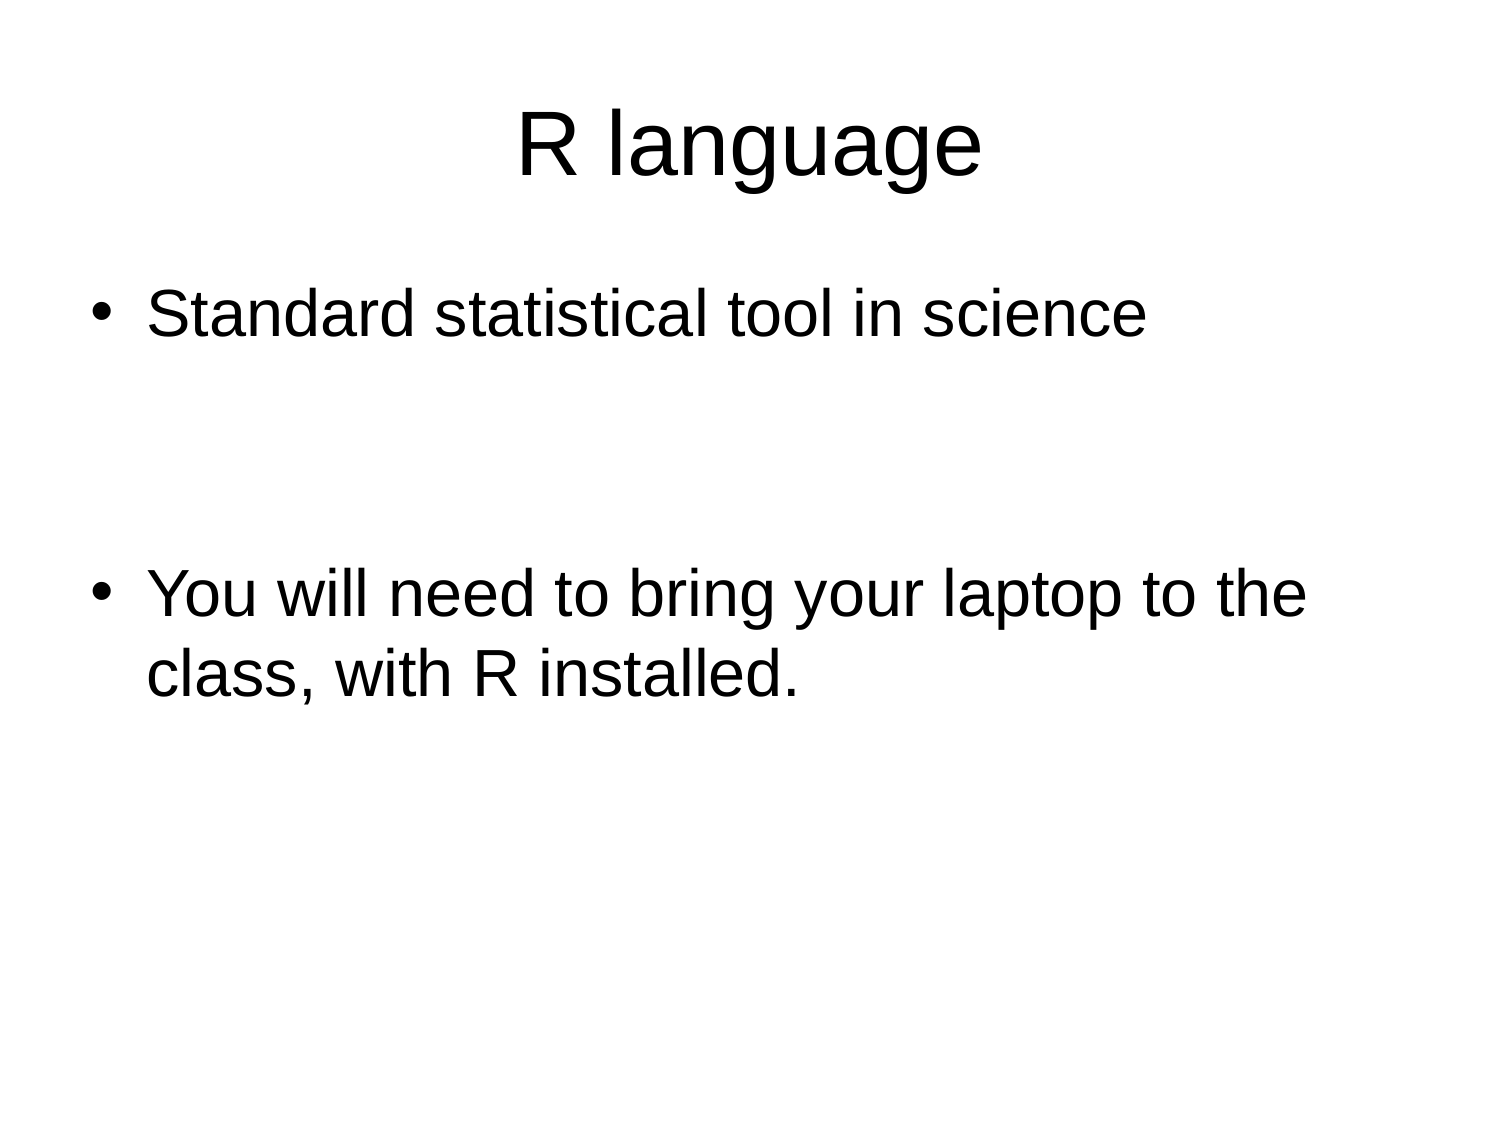

# R language
Standard statistical tool in science

You will need to bring your laptop to the class, with R installed.